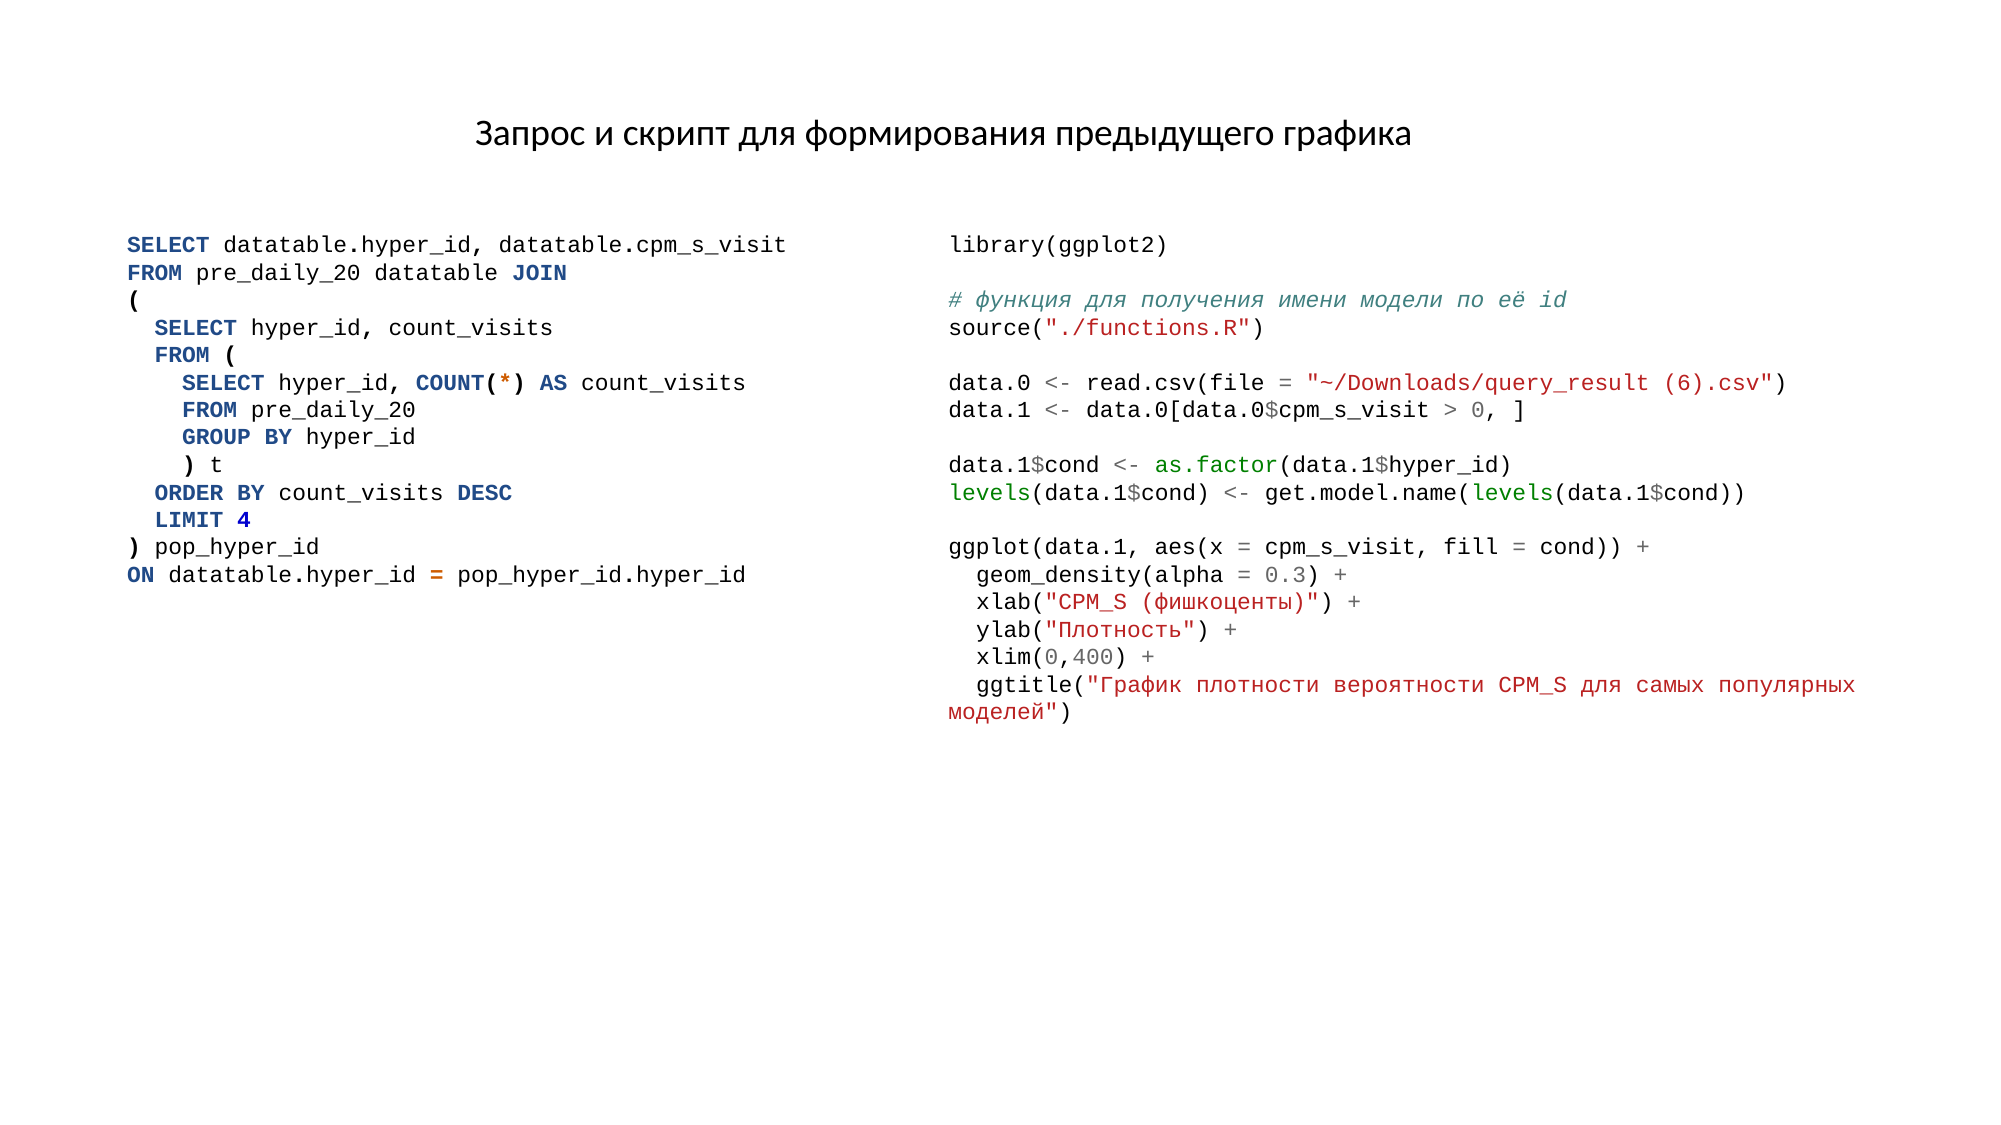

Запрос и скрипт для формирования предыдущего графика
SELECT datatable.hyper_id, datatable.cpm_s_visit
FROM pre_daily_20 datatable JOIN
(
  SELECT hyper_id, count_visits
  FROM (
    SELECT hyper_id, COUNT(*) AS count_visits
    FROM pre_daily_20
    GROUP BY hyper_id
    ) t
  ORDER BY count_visits DESC
  LIMIT 4
) pop_hyper_id
ON datatable.hyper_id = pop_hyper_id.hyper_id
library(ggplot2)

# функция для получения имени модели по её id
source("./functions.R")

data.0 <- read.csv(file = "~/Downloads/query_result (6).csv")
data.1 <- data.0[data.0$cpm_s_visit > 0, ]

data.1$cond <- as.factor(data.1$hyper_id)
levels(data.1$cond) <- get.model.name(levels(data.1$cond))

ggplot(data.1, aes(x = cpm_s_visit, fill = cond)) +
  geom_density(alpha = 0.3) +
  xlab("CPM_S (фишкоценты)") +
  ylab("Плотность") +
  xlim(0,400) +
  ggtitle("График плотности вероятности CPM_S для самых популярных моделей")